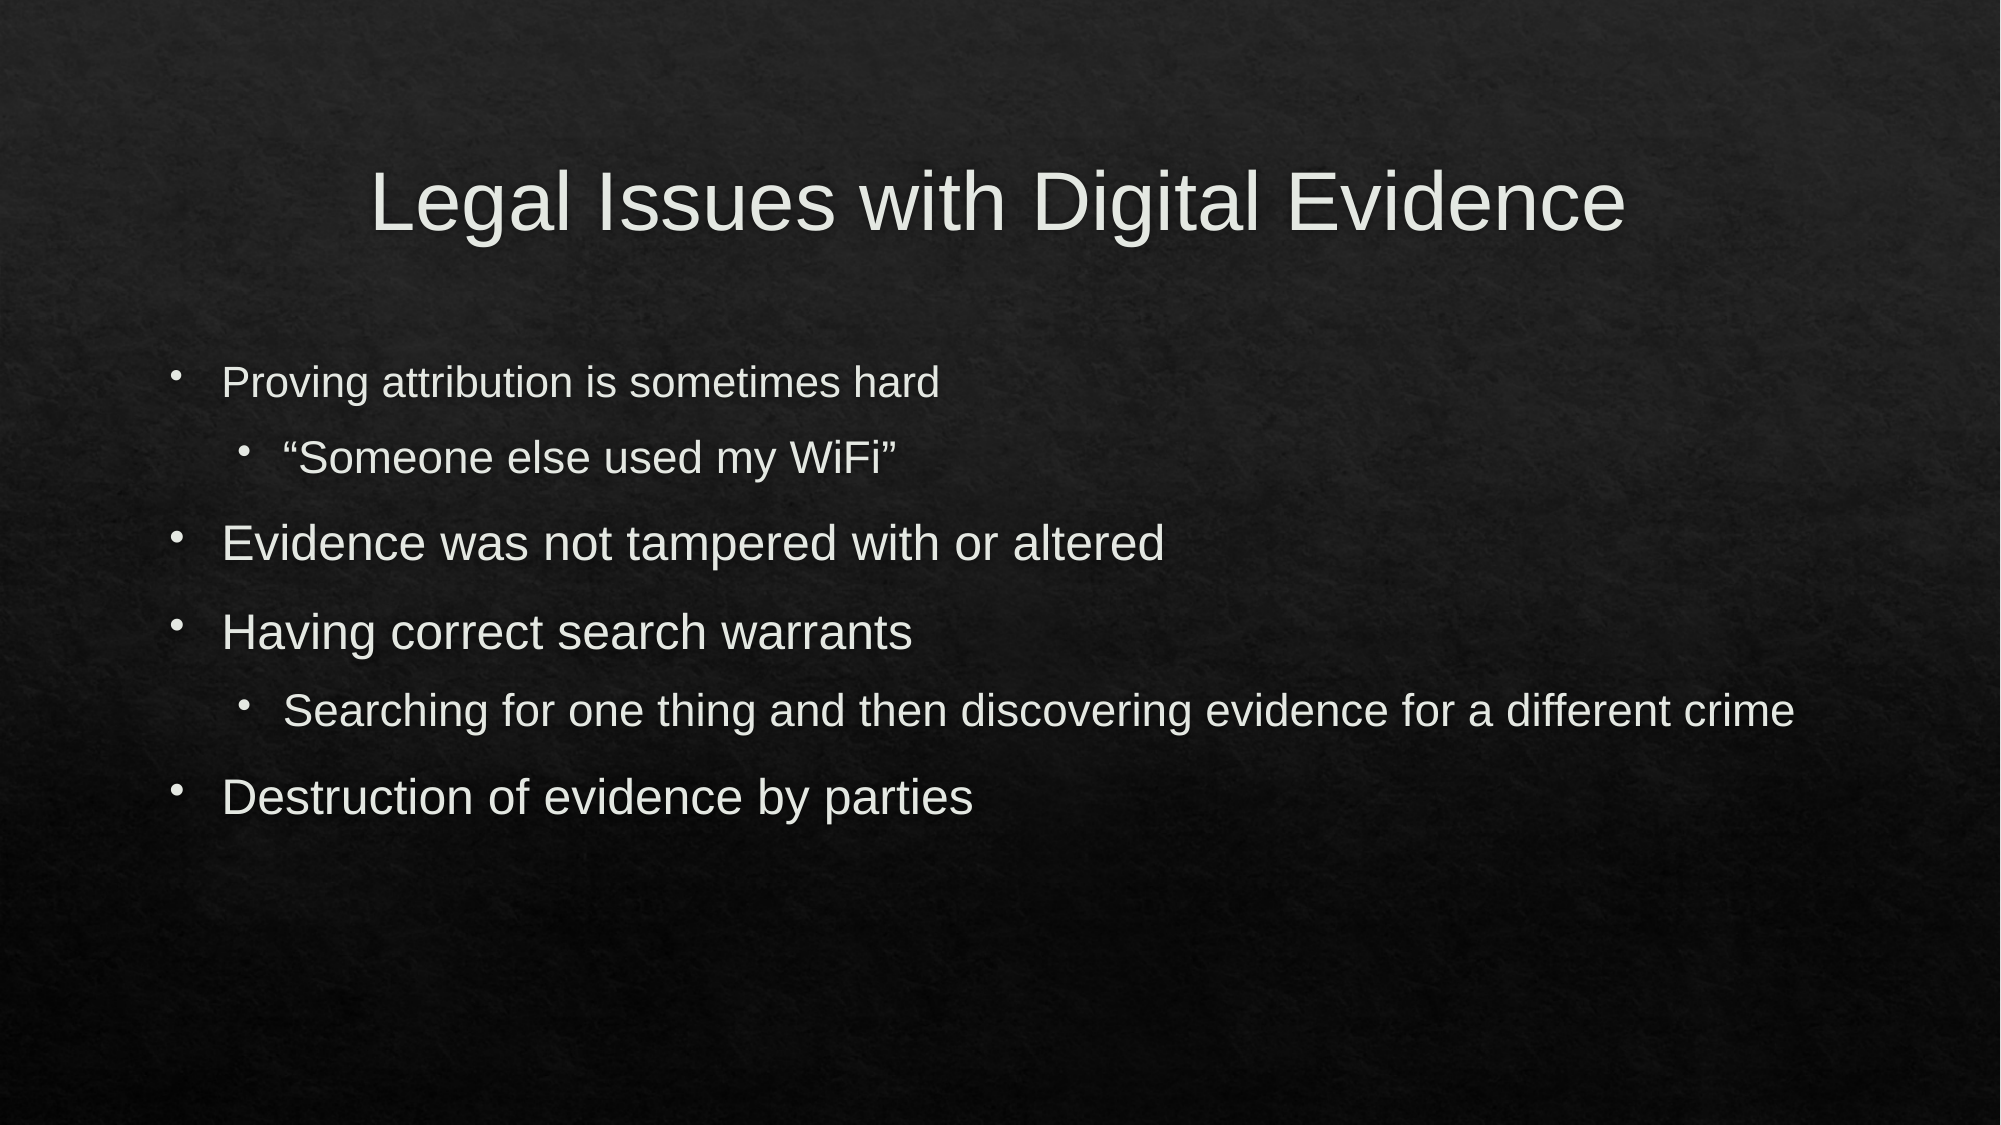

# Legal Issues with Digital Evidence
Proving attribution is sometimes hard
“Someone else used my WiFi”
Evidence was not tampered with or altered
Having correct search warrants
Searching for one thing and then discovering evidence for a different crime
Destruction of evidence by parties